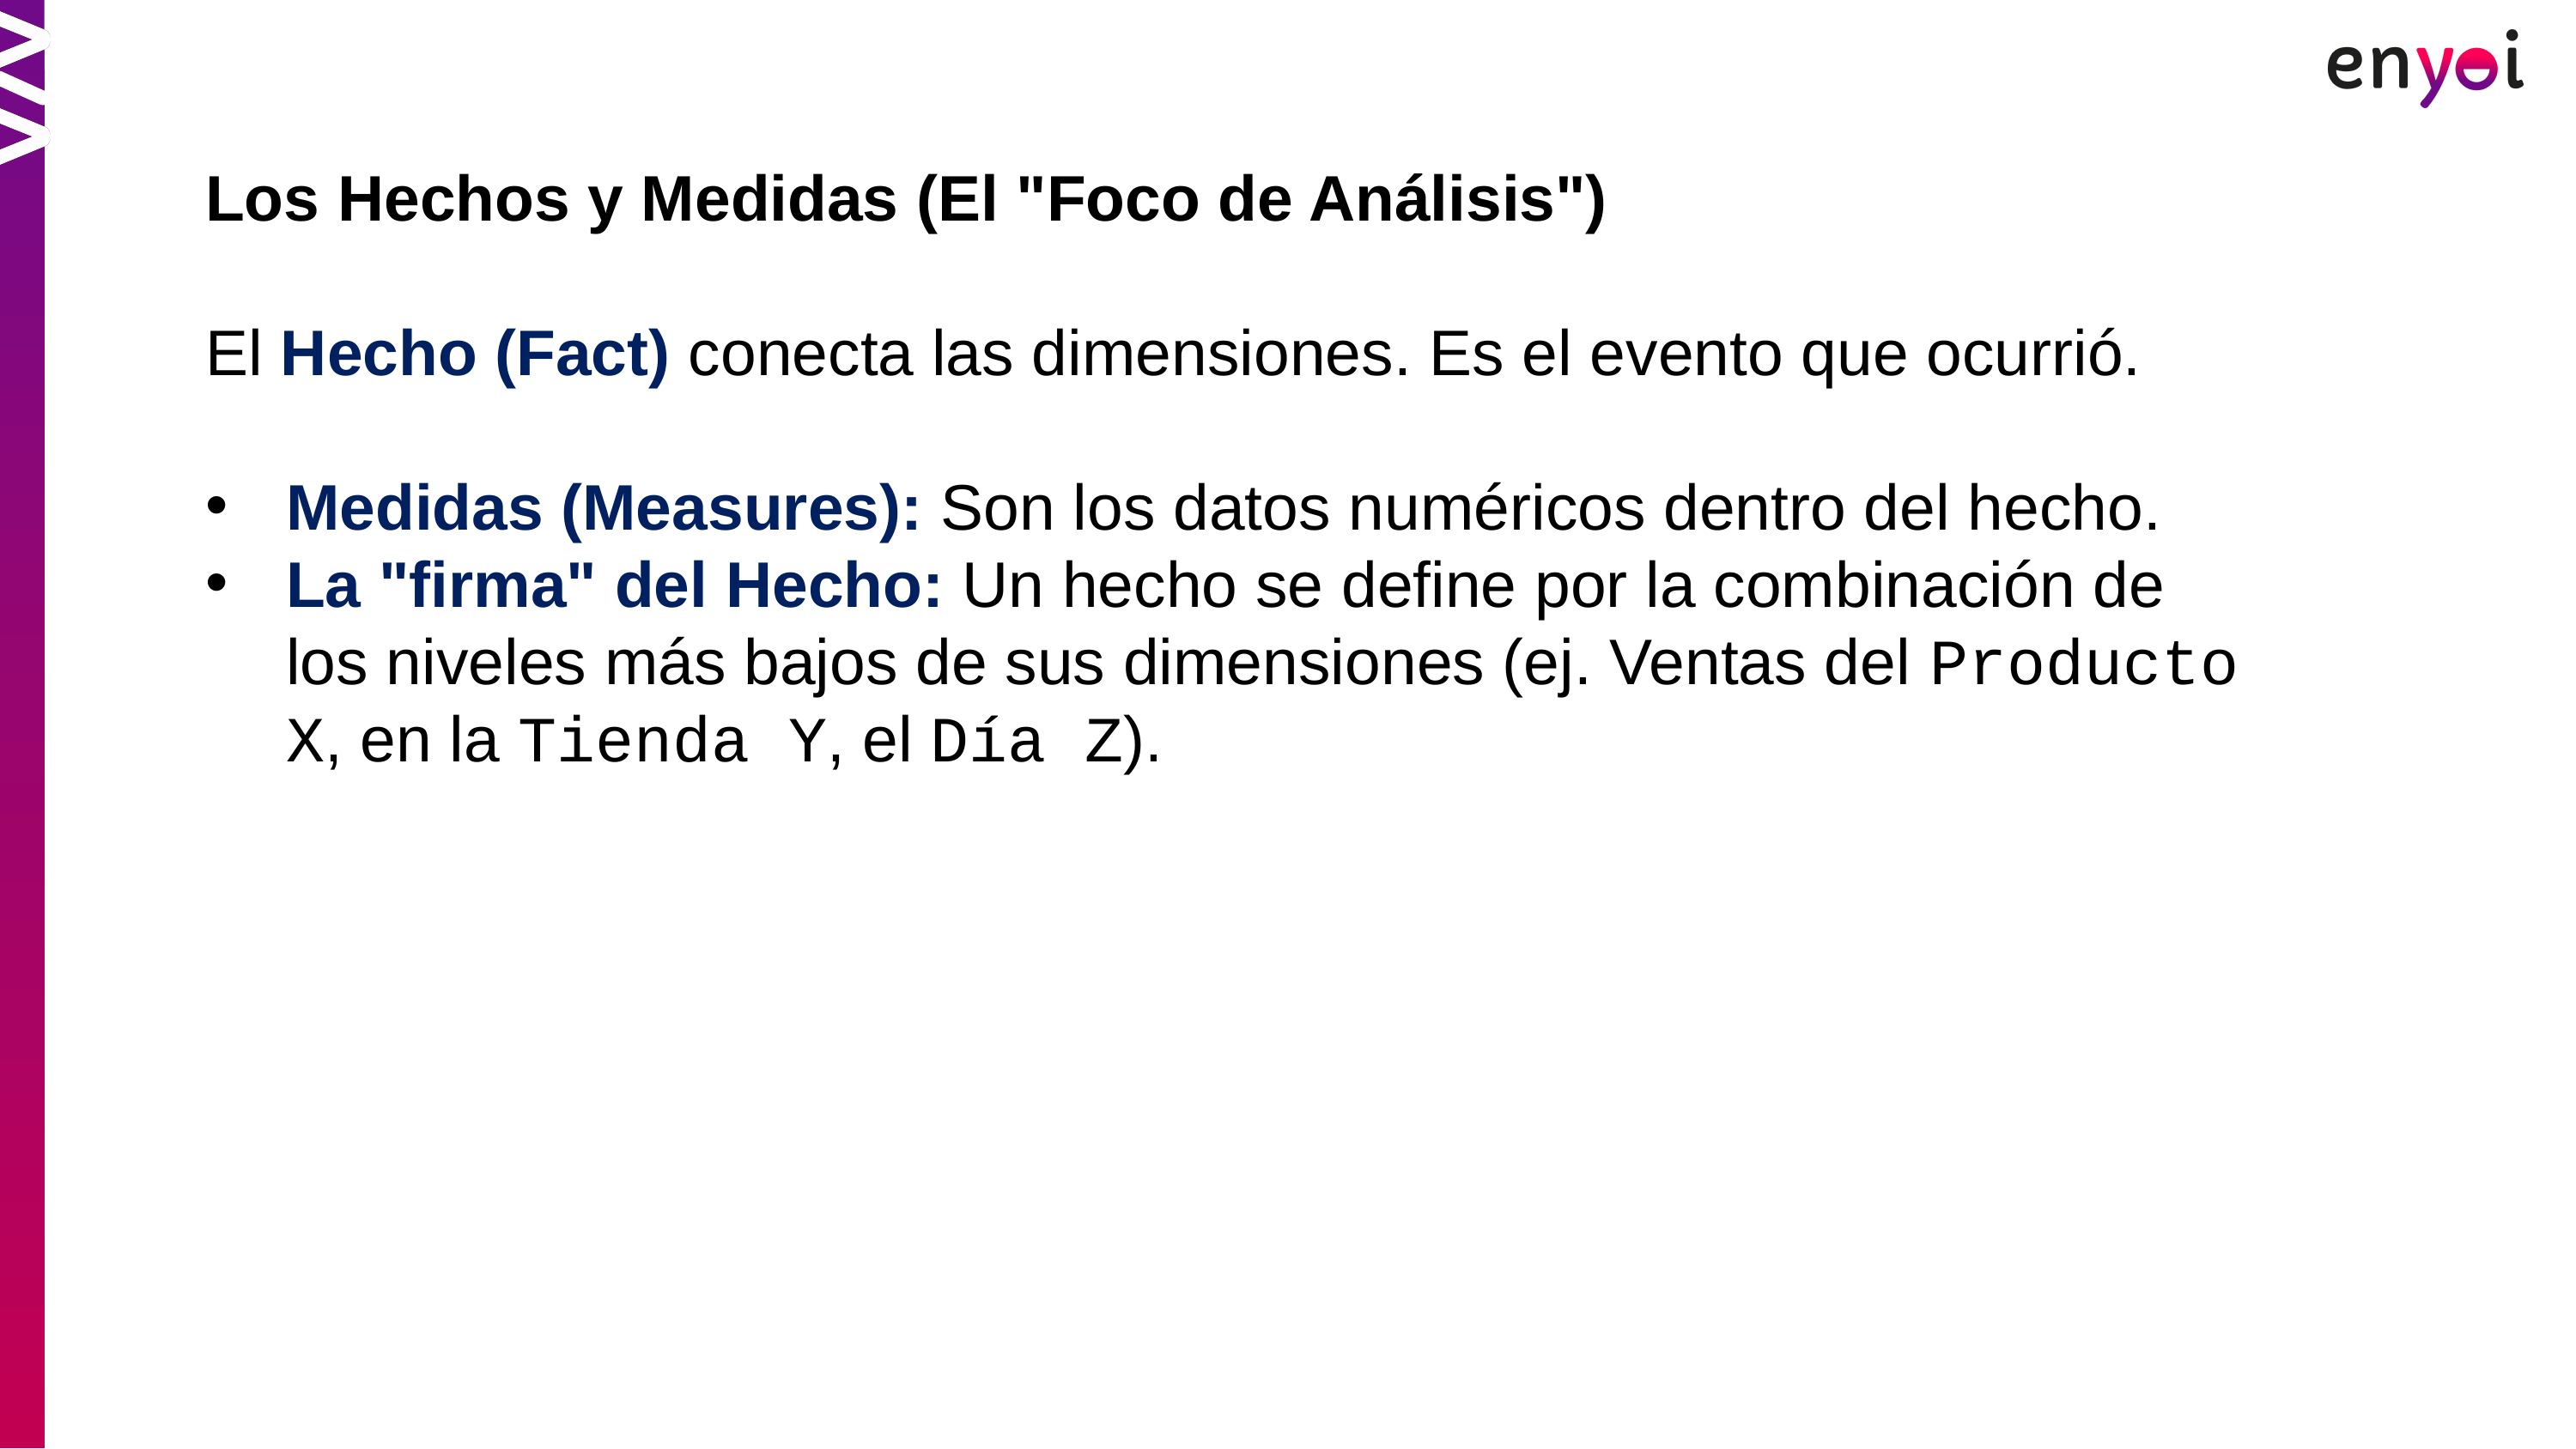

Los Hechos y Medidas (El "Foco de Análisis")

El Hecho (Fact) conecta las dimensiones. Es el evento que ocurrió.

Medidas (Measures): Son los datos numéricos dentro del hecho.
La "firma" del Hecho: Un hecho se define por la combinación de los niveles más bajos de sus dimensiones (ej. Ventas del Producto X, en la Tienda Y, el Día Z).